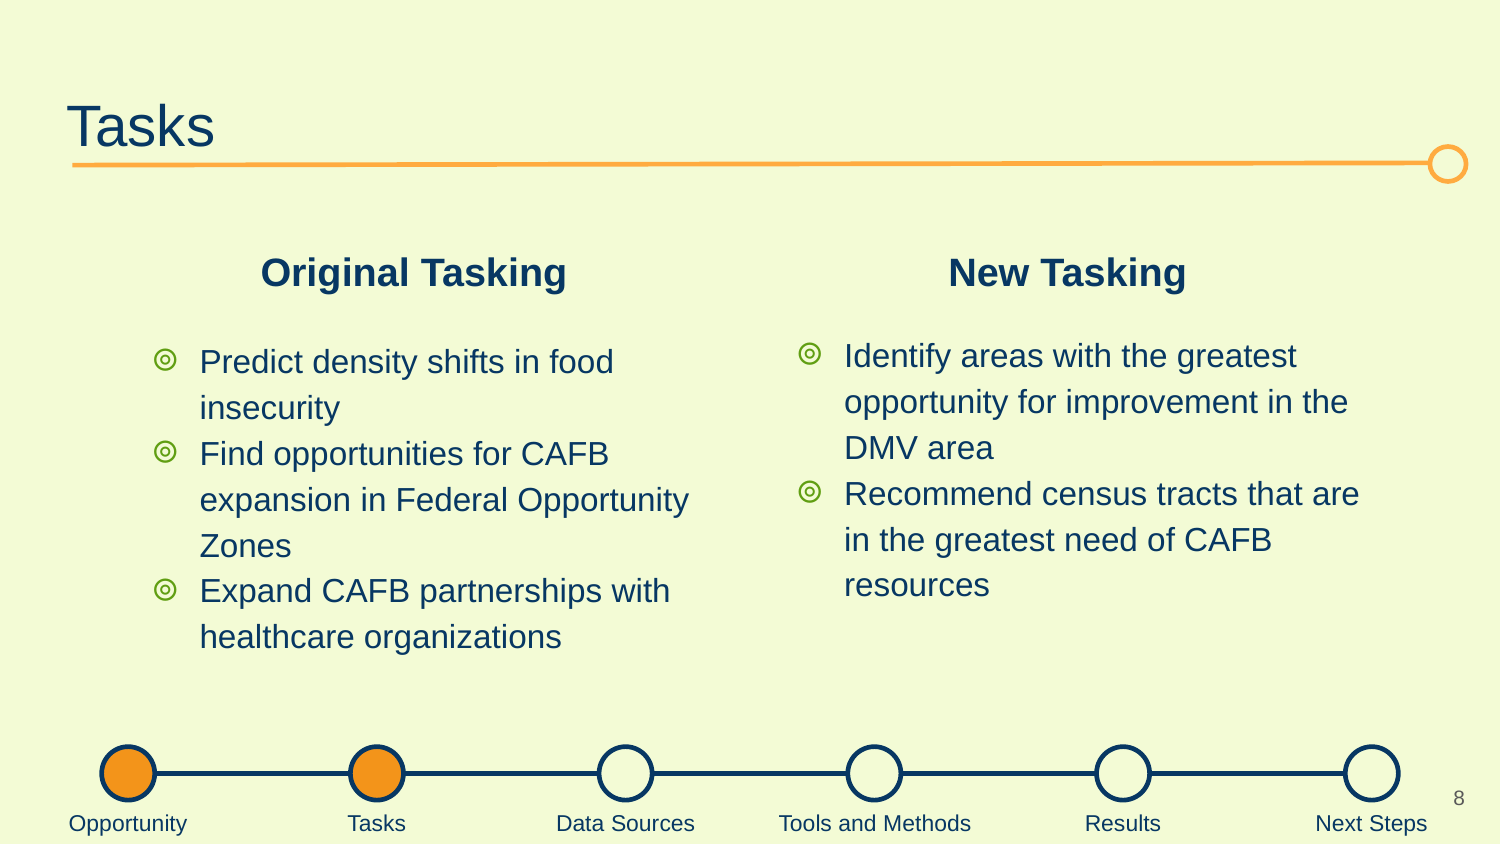

# Tasks
Original Tasking
New Tasking
Identify areas with the greatest opportunity for improvement in the DMV area
Recommend census tracts that are in the greatest need of CAFB resources
Predict density shifts in food insecurity
Find opportunities for CAFB expansion in Federal Opportunity Zones
Expand CAFB partnerships with healthcare organizations

Opportunity
Tasks
Data Sources
Tools and Methods
Results
Next Steps
8